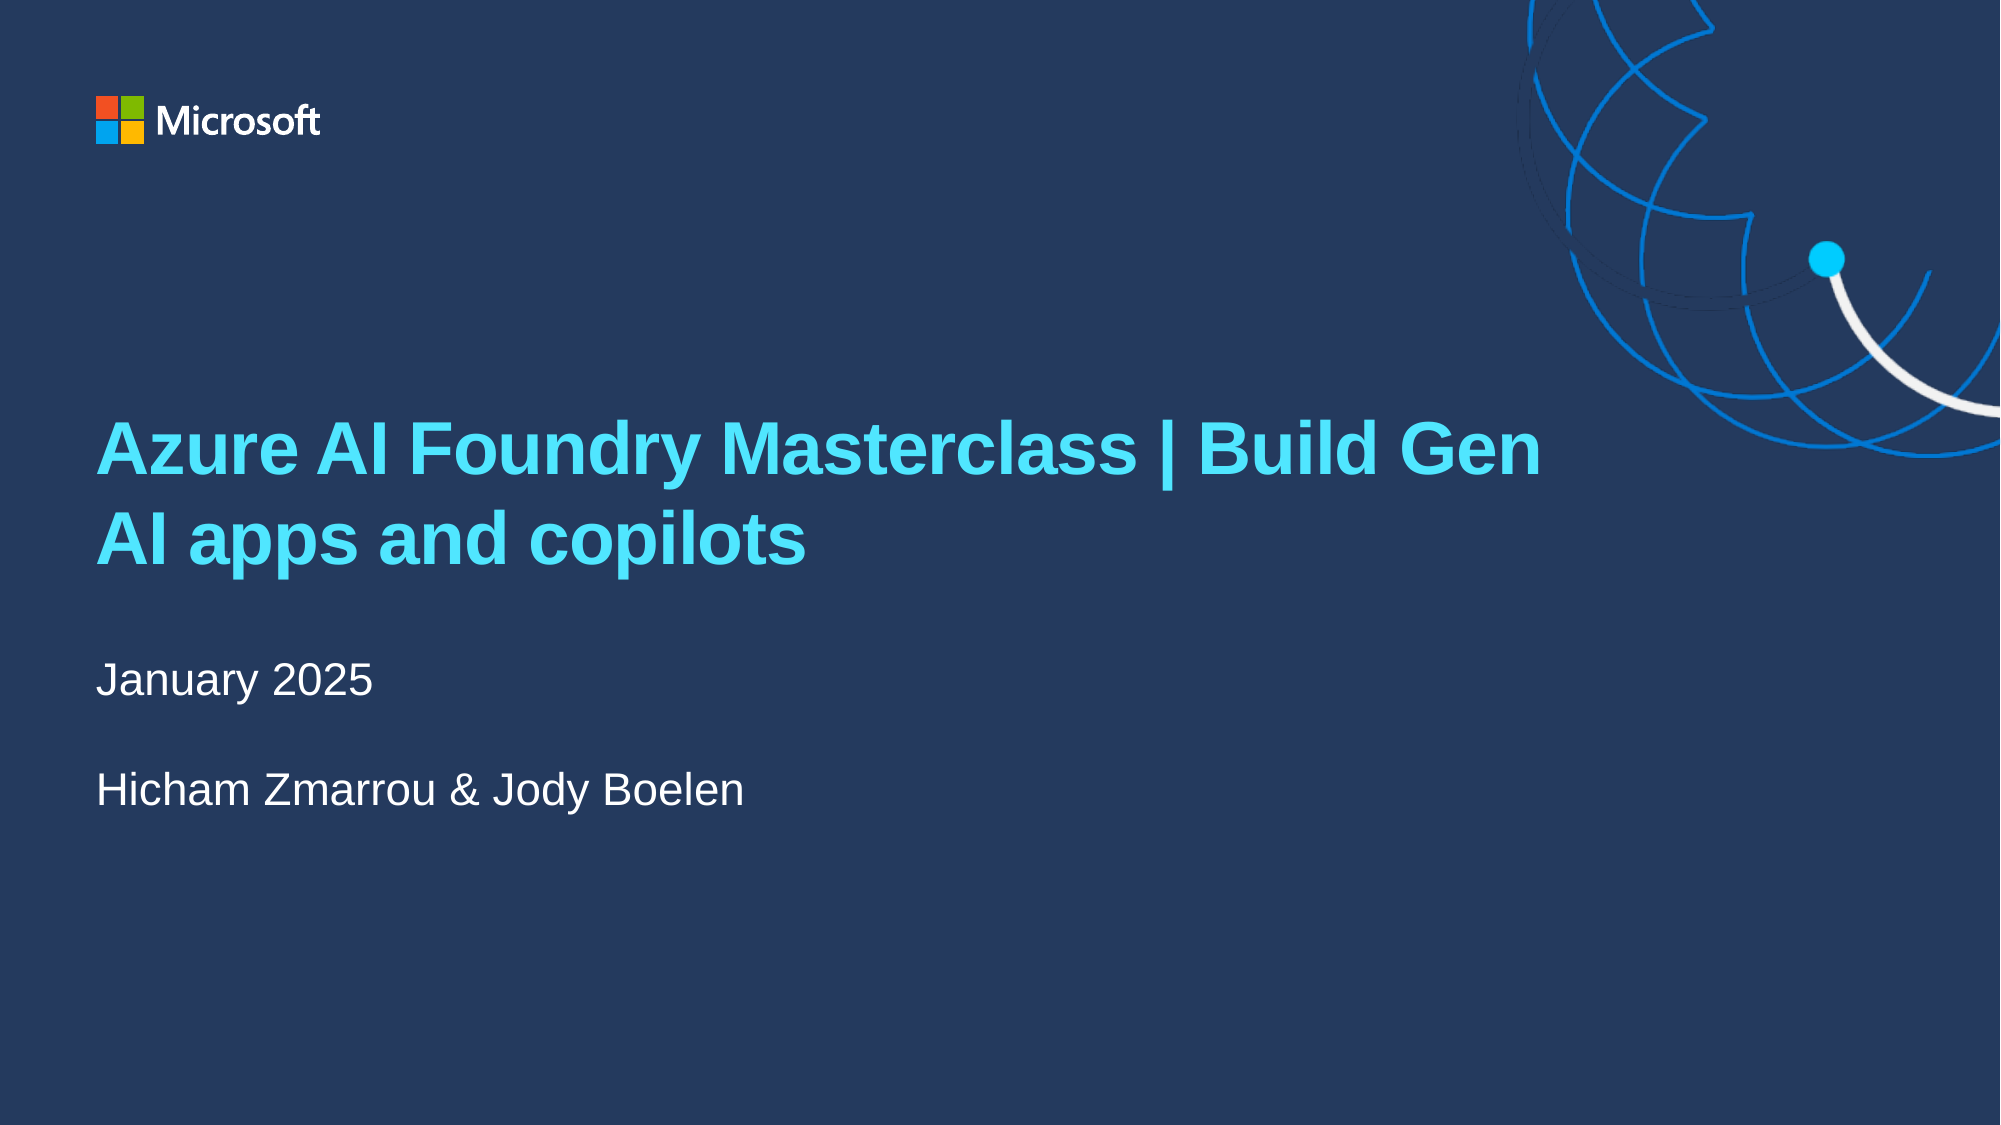

# Azure AI Foundry Masterclass | Build Gen AI apps and copilots
January 2025

Hicham Zmarrou & Jody Boelen